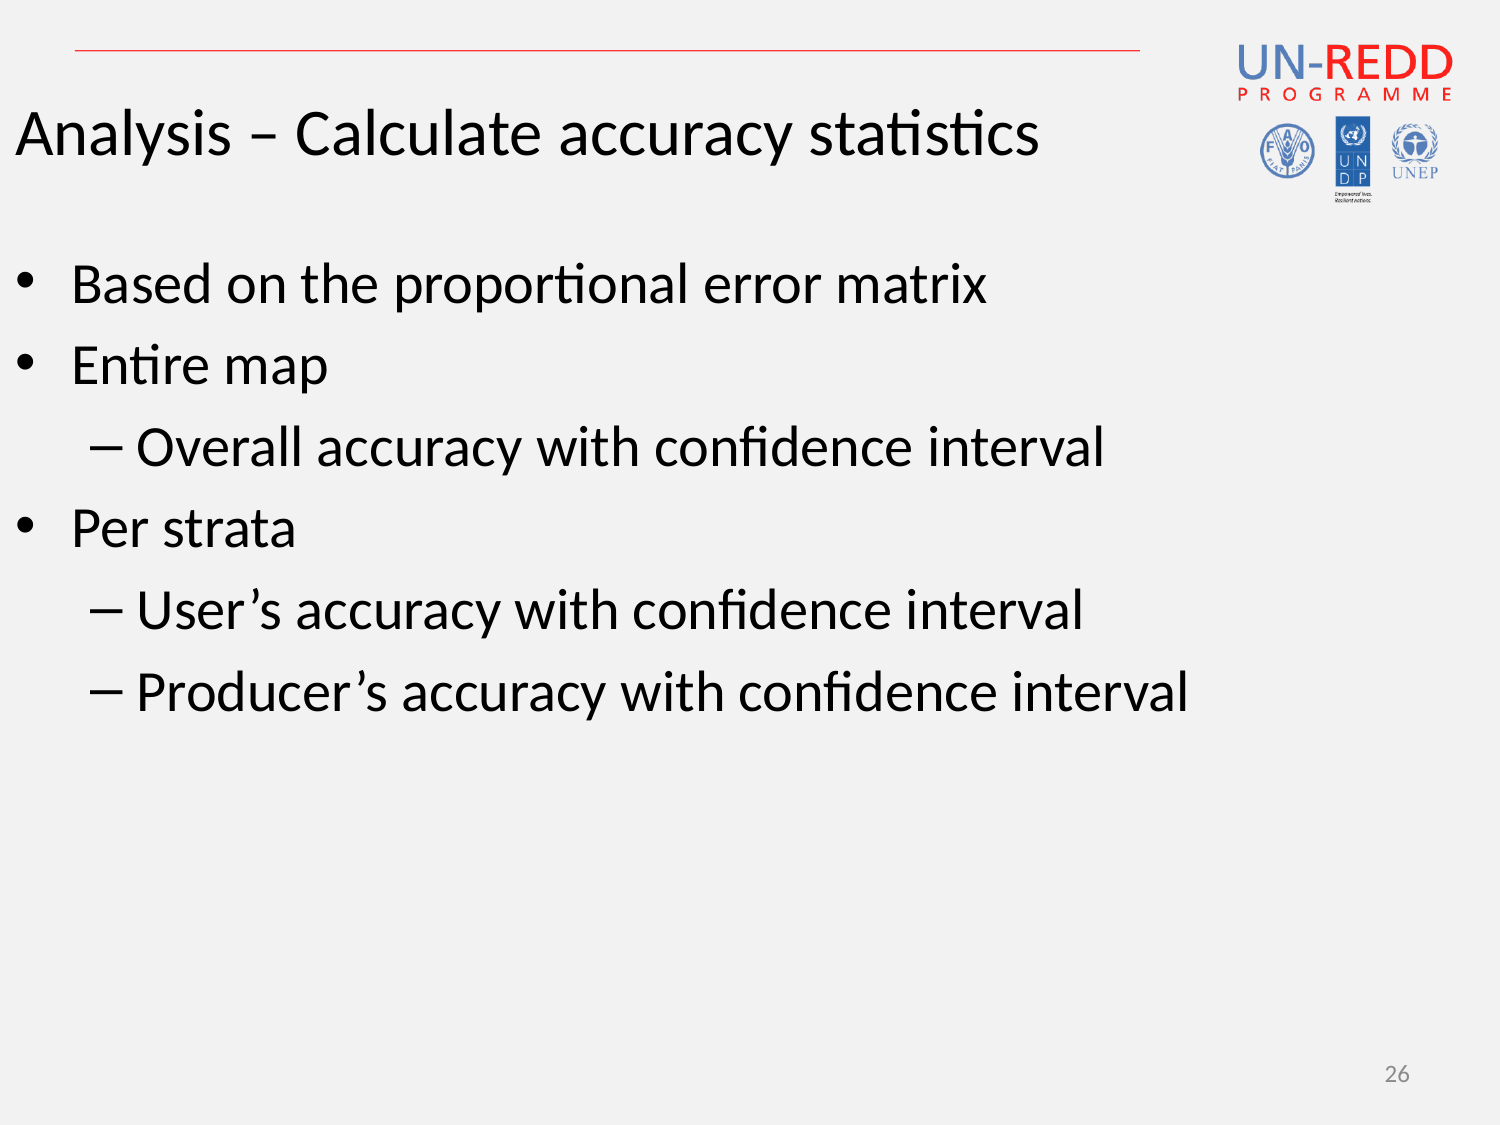

Analysis – Calculate accuracy statistics
Based on the proportional error matrix
Entire map
Overall accuracy with confidence interval
Per strata
User’s accuracy with confidence interval
Producer’s accuracy with confidence interval
26